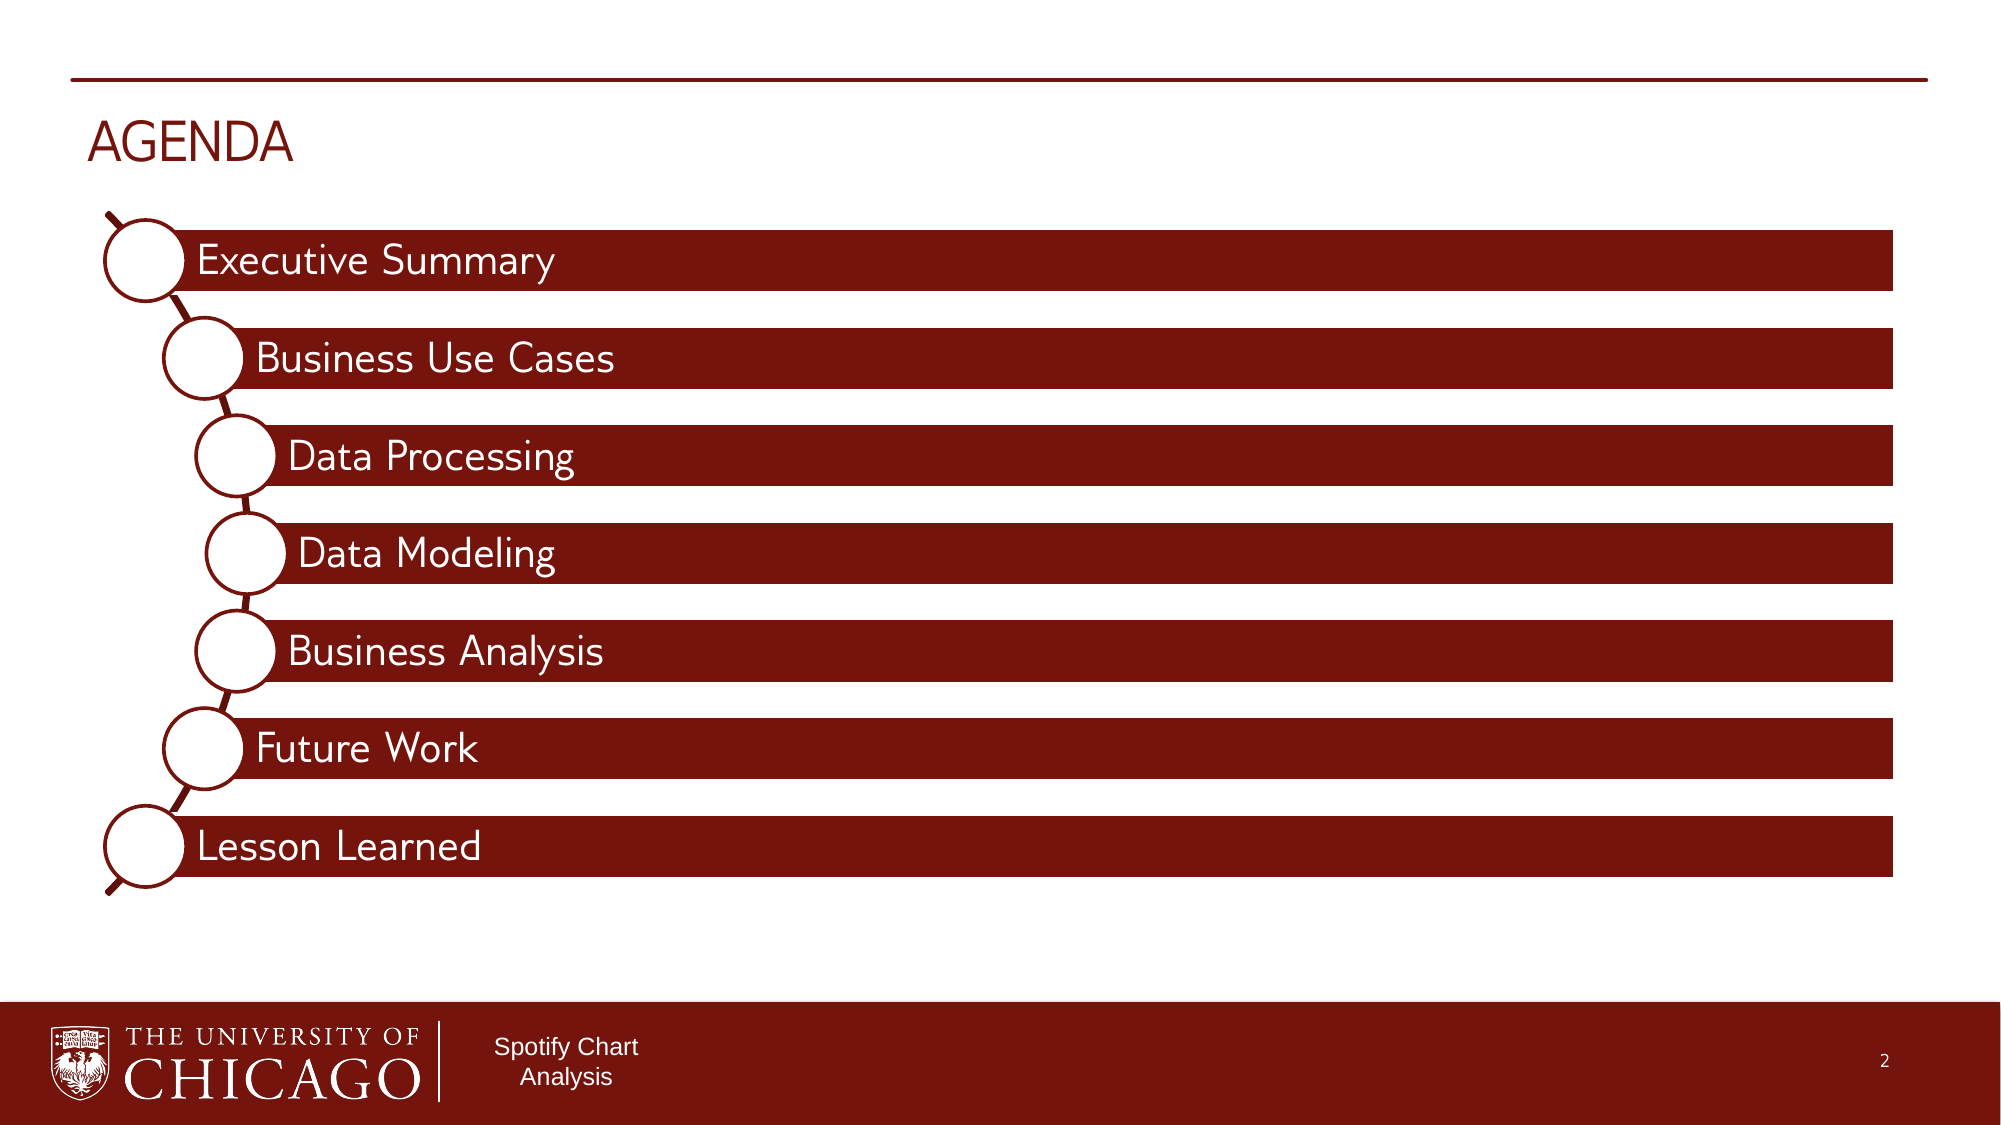

# AGENDA
Executive Summary
Business Use Cases
Data Processing
Data Modeling
Business Analysis
Future Work
Lesson Learned
2